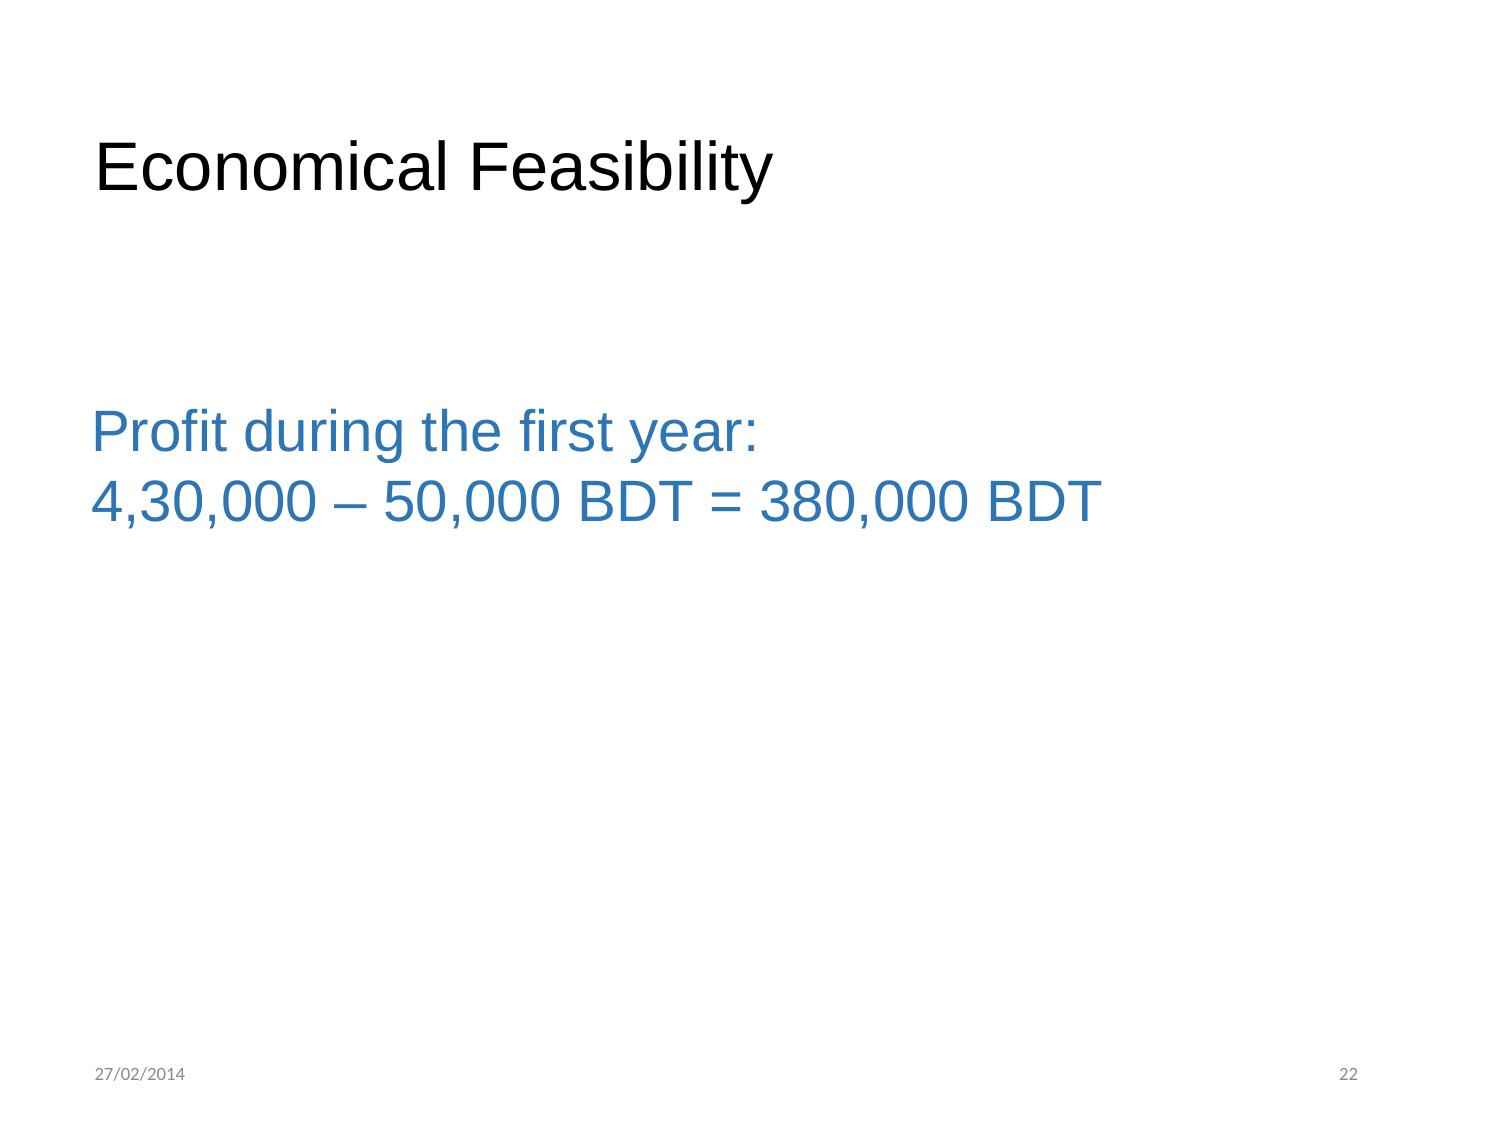

# Economical Feasibility
Profit during the first year:
4,30,000 – 50,000 BDT = 380,000 BDT

27/02/2014
22